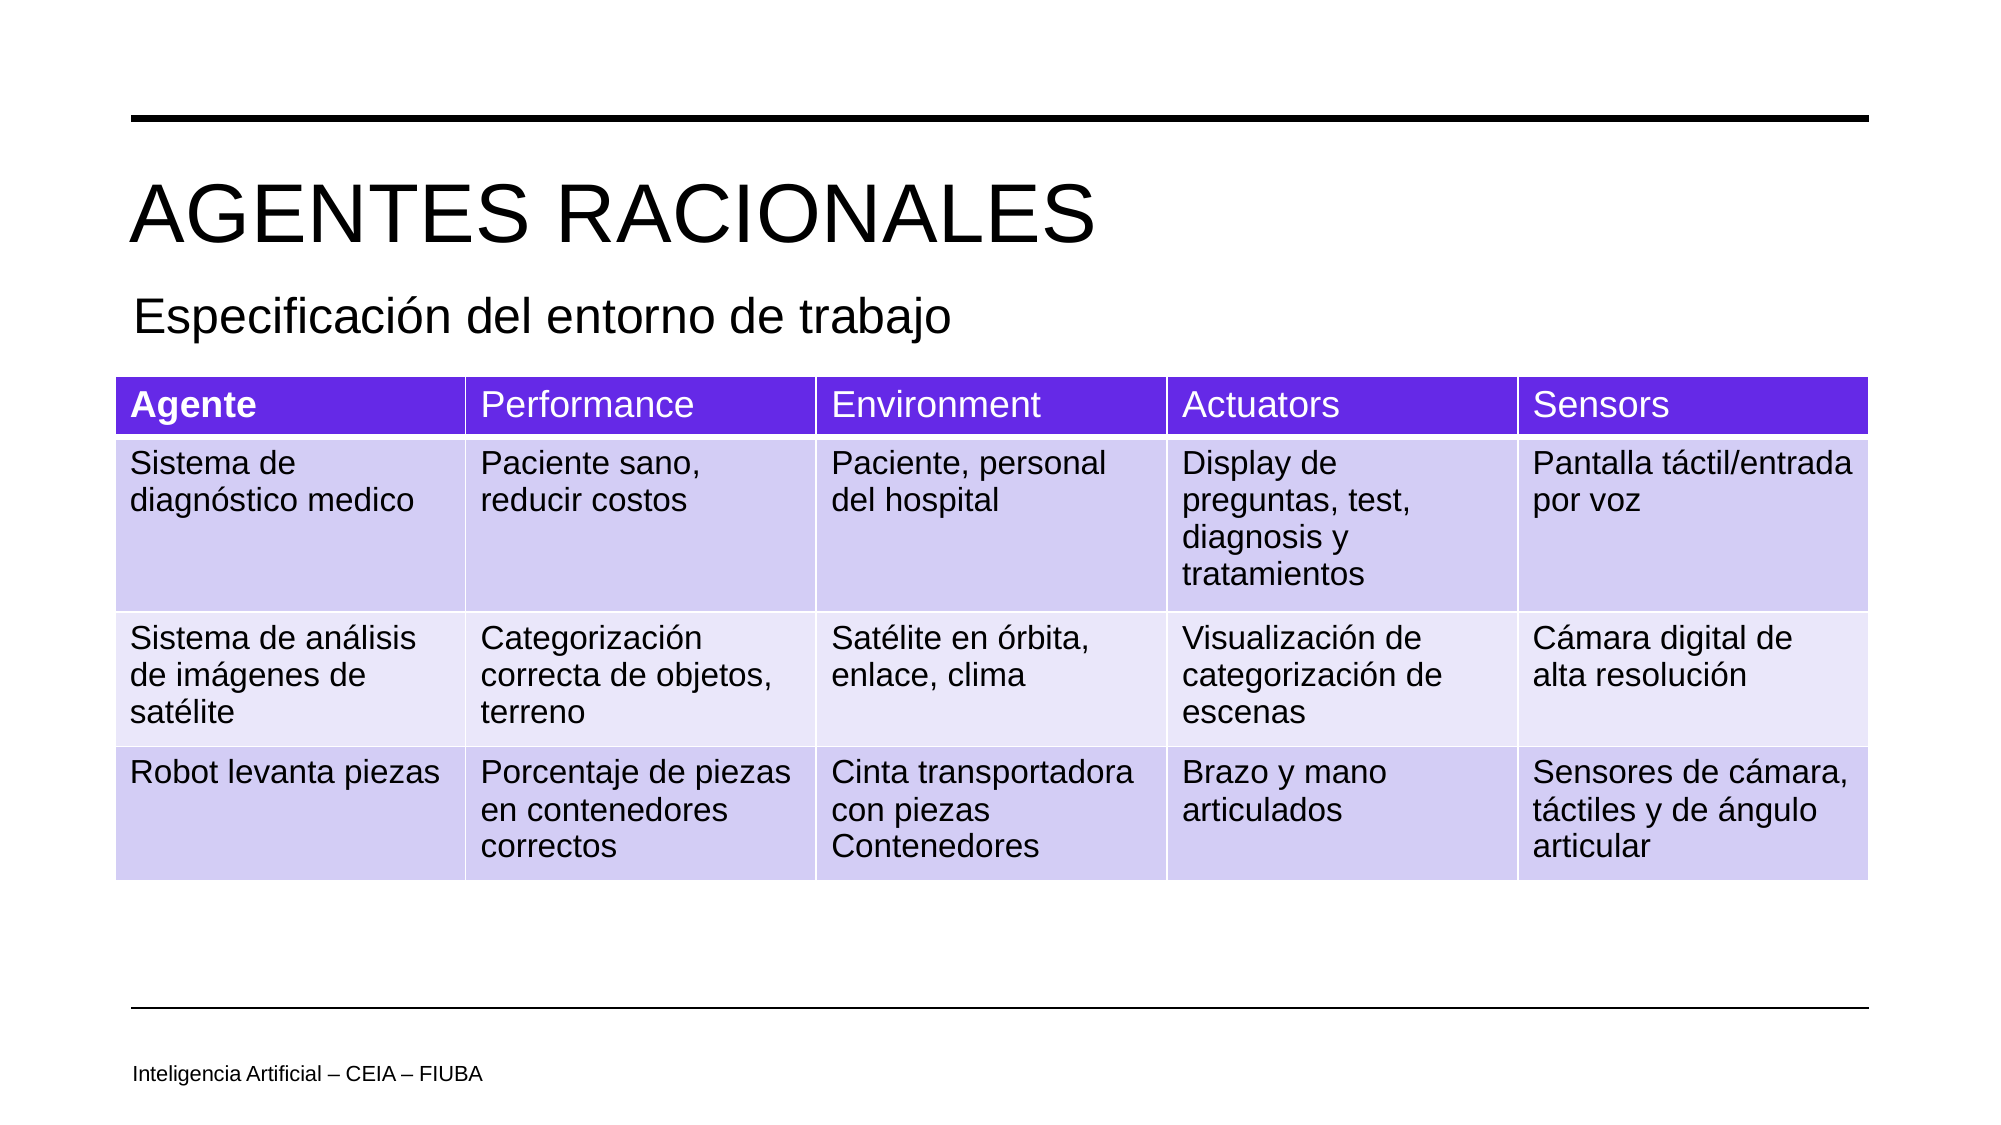

# Agentes Racionales
Especificación del entorno de trabajo
| Agente | Performance | Environment | Actuators | Sensors |
| --- | --- | --- | --- | --- |
| Sistema de diagnóstico medico | Paciente sano, reducir costos | Paciente, personal del hospital | Display de preguntas, test, diagnosis y tratamientos | Pantalla táctil/entrada por voz |
| Sistema de análisis de imágenes de satélite | Categorización correcta de objetos, terreno | Satélite en órbita, enlace, clima | Visualización de categorización de escenas | Cámara digital de alta resolución |
| Robot levanta piezas | Porcentaje de piezas en contenedores correctos | Cinta transportadora con piezas Contenedores | Brazo y mano articulados | Sensores de cámara, táctiles y de ángulo articular |
Inteligencia Artificial – CEIA – FIUBA